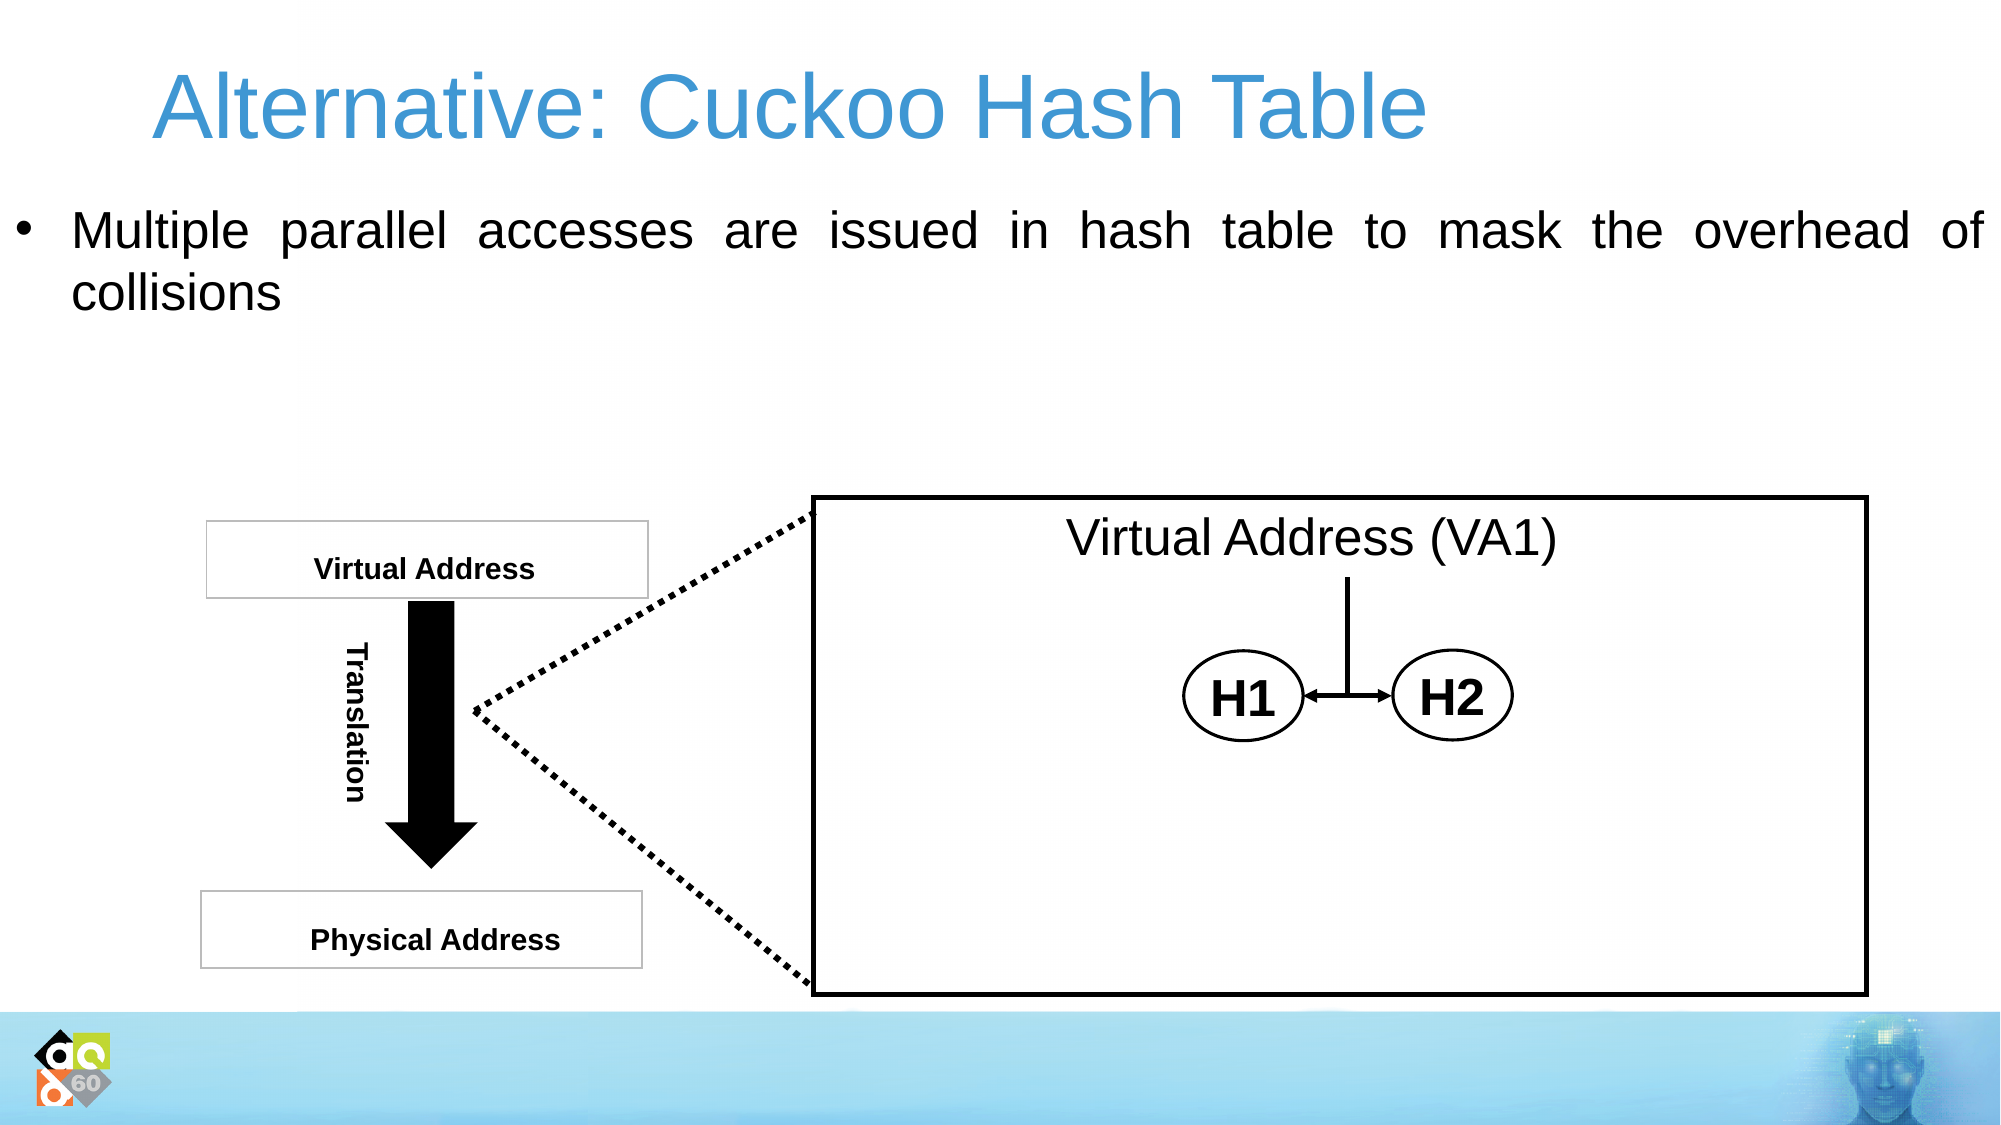

# Alternative: Cuckoo Hash Table
Multiple parallel accesses are issued in hash table to mask the overhead of collisions

Virtual Address (VA1)

|  |
| --- |
Virtual Address
H2
H1

Translation
|  |
| --- |
Physical Address